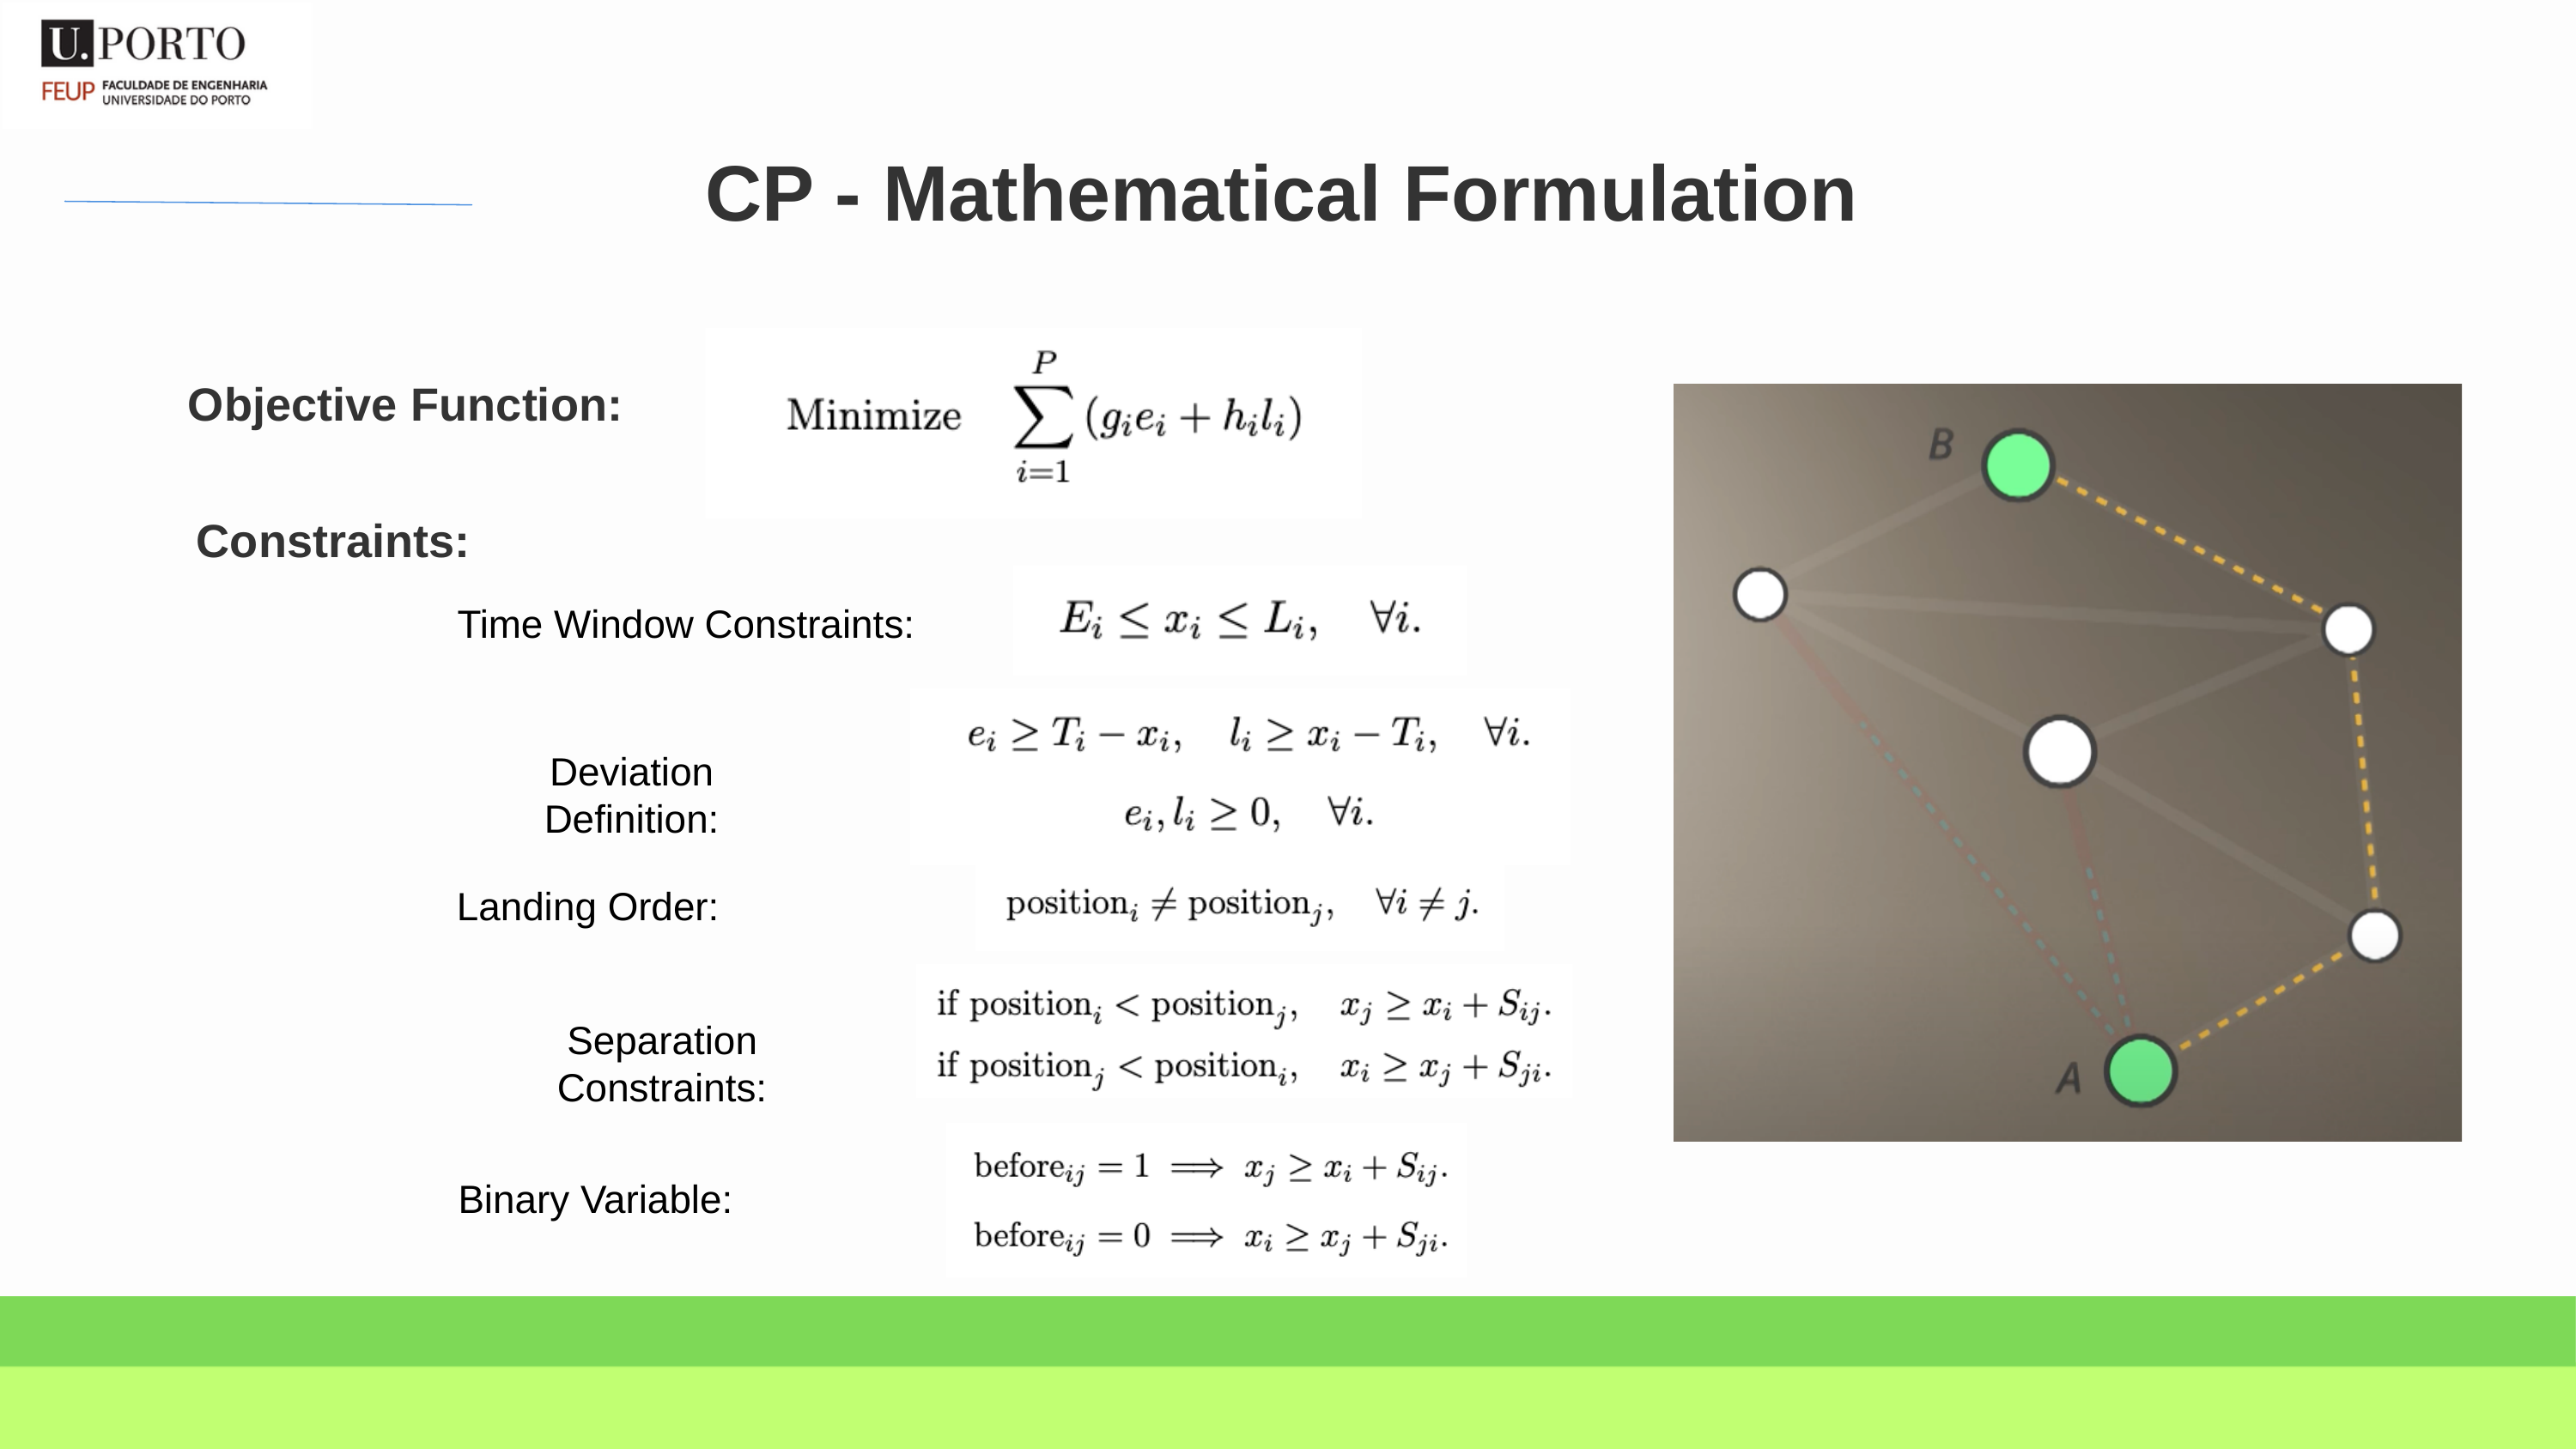

CP - Mathematical Formulation

Objective Function:

Constraints:

Time Window Constraints:

Deviation Definition:

Landing Order:

Separation Constraints:

Binary Variable: